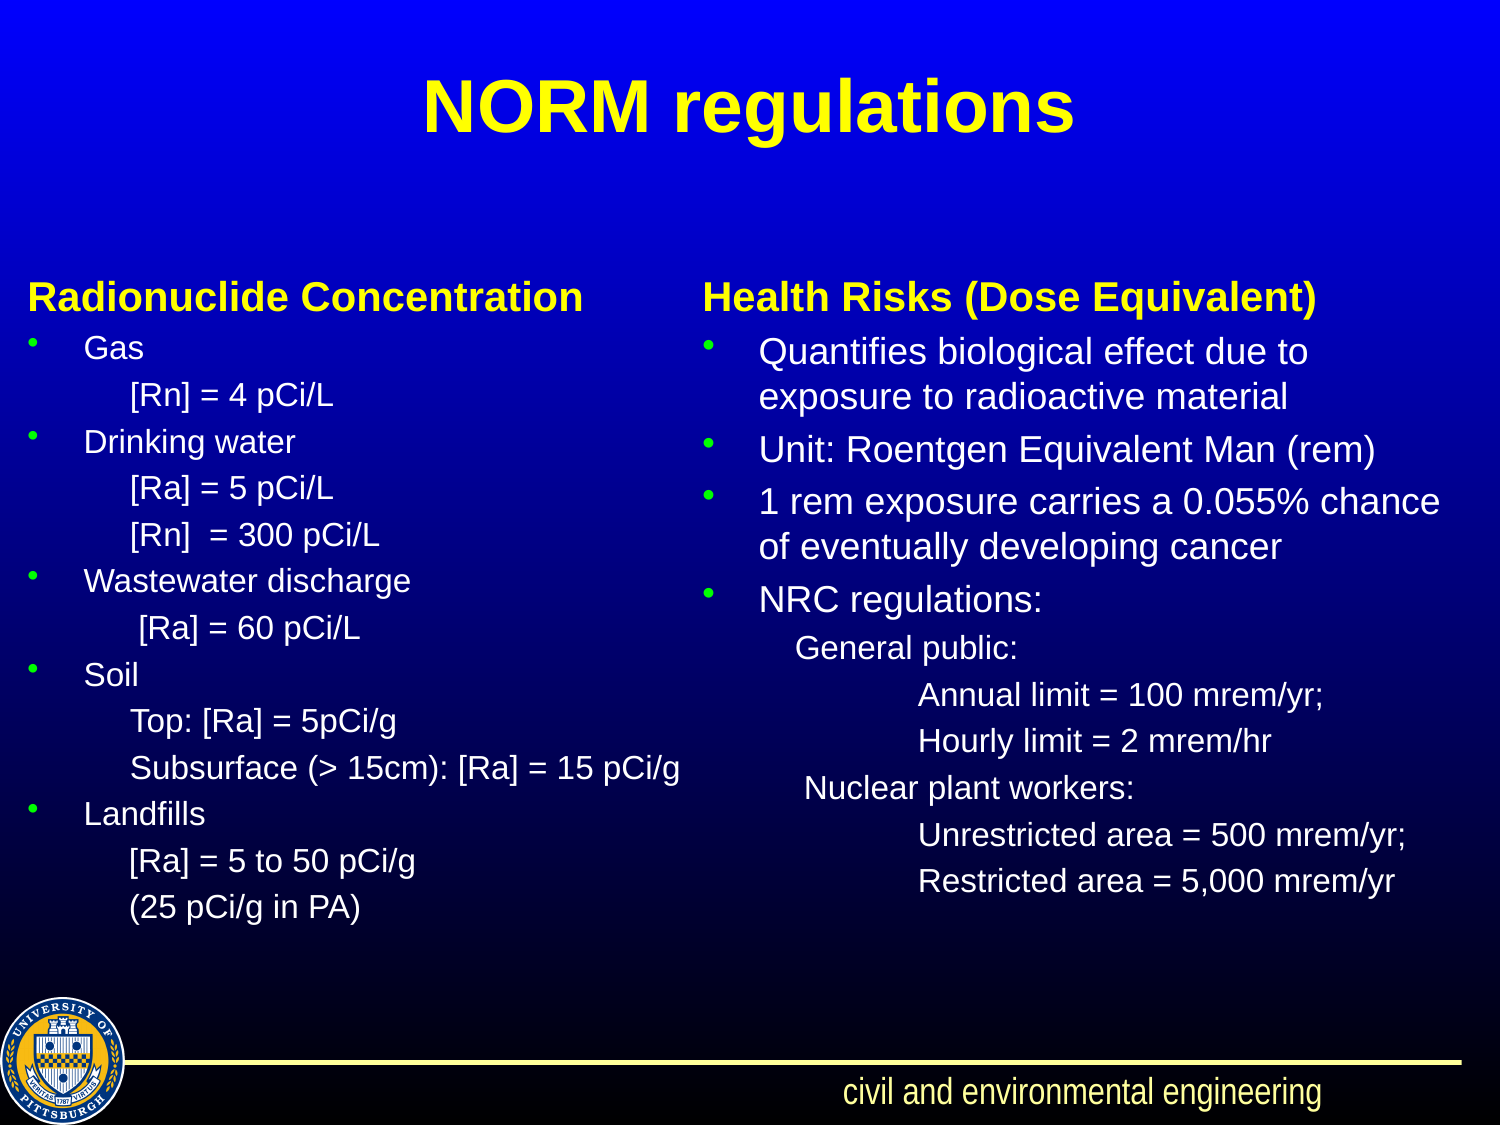

# NORM regulations
Radionuclide Concentration
Gas
   [Rn] = 4 pCi/L
Drinking water
   [Ra] = 5 pCi/L
   [Rn]  = 300 pCi/L
Wastewater discharge
            [Ra] = 60 pCi/L
Soil
   Top: [Ra] = 5pCi/g
   Subsurface (> 15cm): [Ra] = 15 pCi/g
Landfills
           [Ra] = 5 to 50 pCi/g
           (25 pCi/g in PA)

Health Risks (Dose Equivalent)
Quantifies biological effect due to exposure to radioactive material
Unit: Roentgen Equivalent Man (rem)
1 rem exposure carries a 0.055% chance of eventually developing cancer
NRC regulations:
          General public:
	Annual limit = 100 mrem/yr;
	Hourly limit = 2 mrem/hr
           Nuclear plant workers:
	Unrestricted area = 500 mrem/yr;
	Restricted area = 5,000 mrem/yr